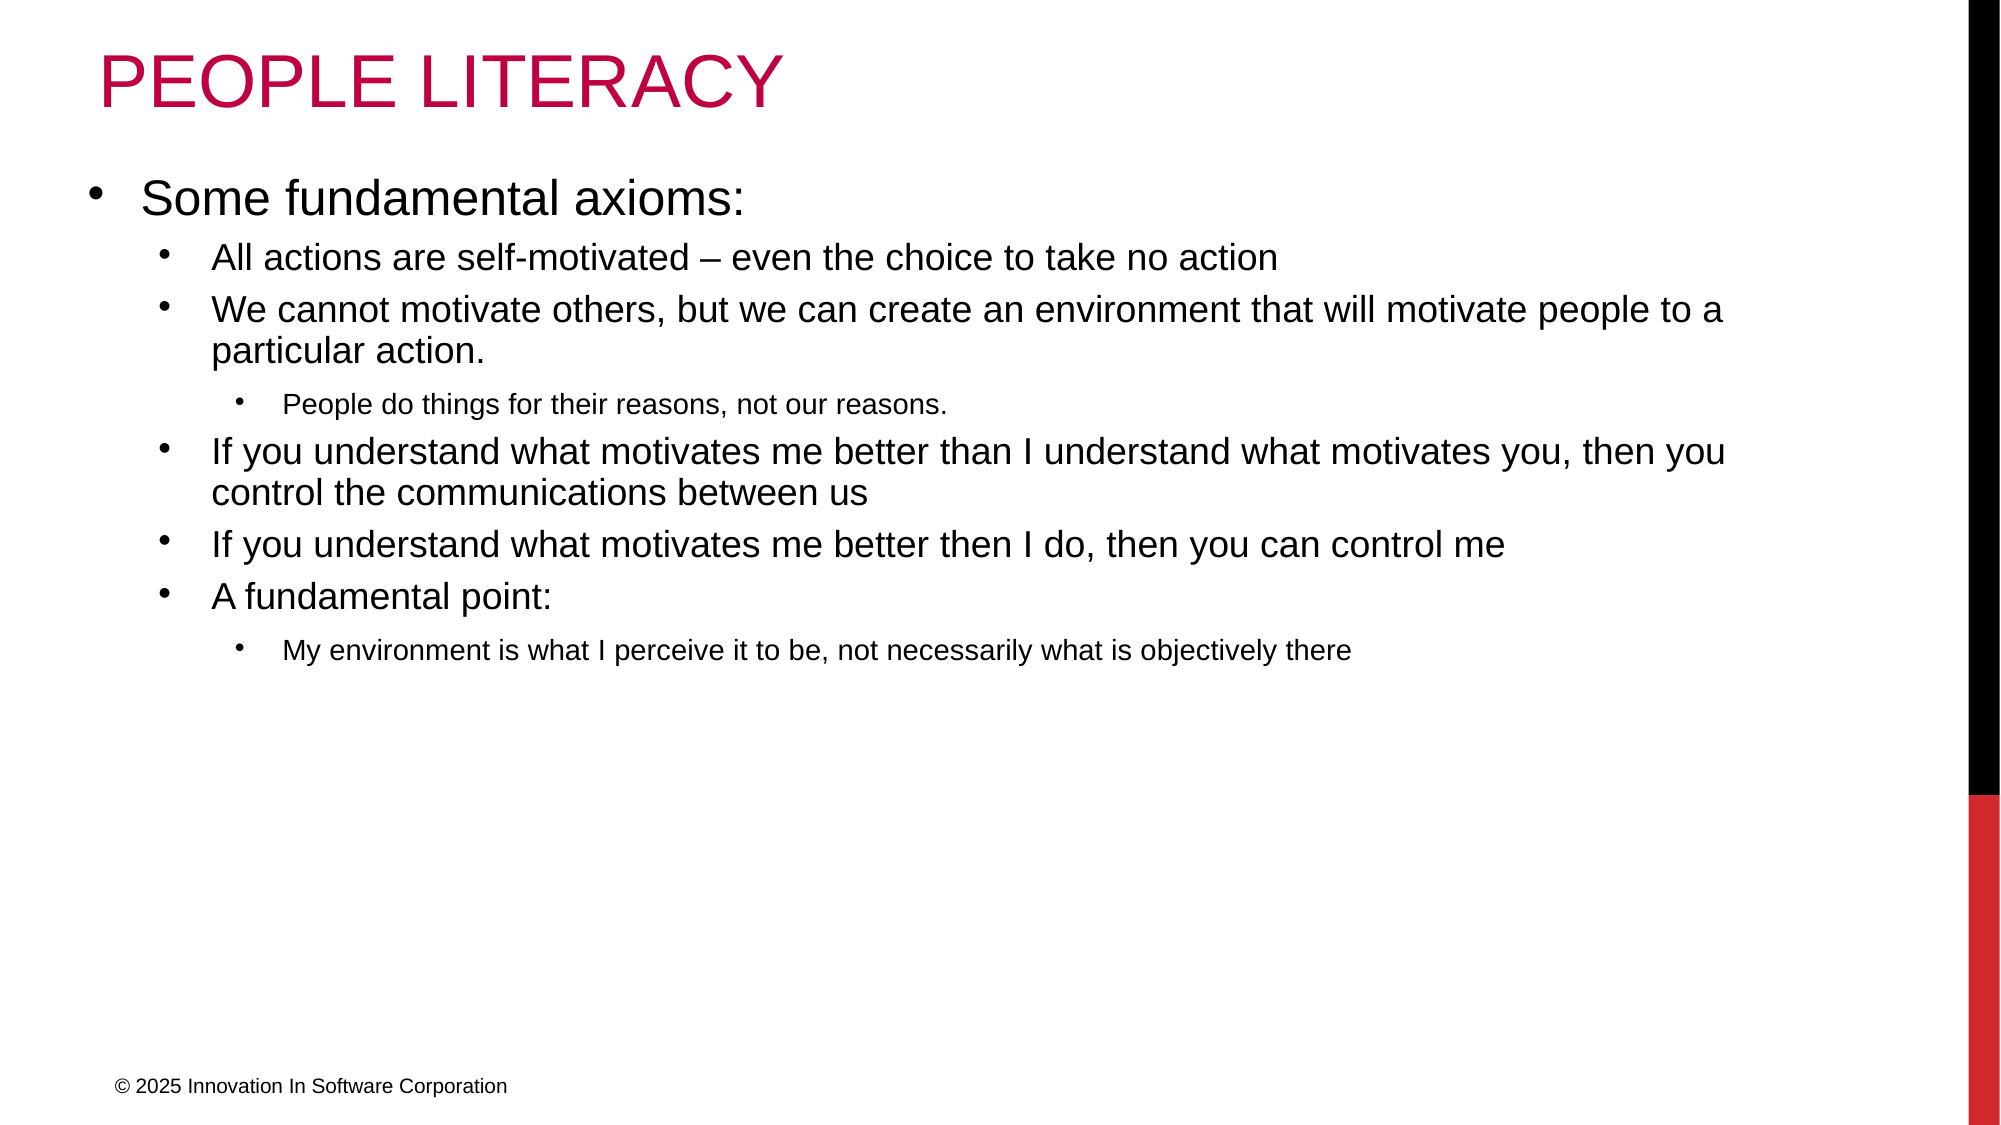

# People Literacy
Some fundamental axioms:
All actions are self-motivated – even the choice to take no action
We cannot motivate others, but we can create an environment that will motivate people to a particular action.
People do things for their reasons, not our reasons.
If you understand what motivates me better than I understand what motivates you, then you control the communications between us
If you understand what motivates me better then I do, then you can control me
A fundamental point:
My environment is what I perceive it to be, not necessarily what is objectively there
© 2025 Innovation In Software Corporation